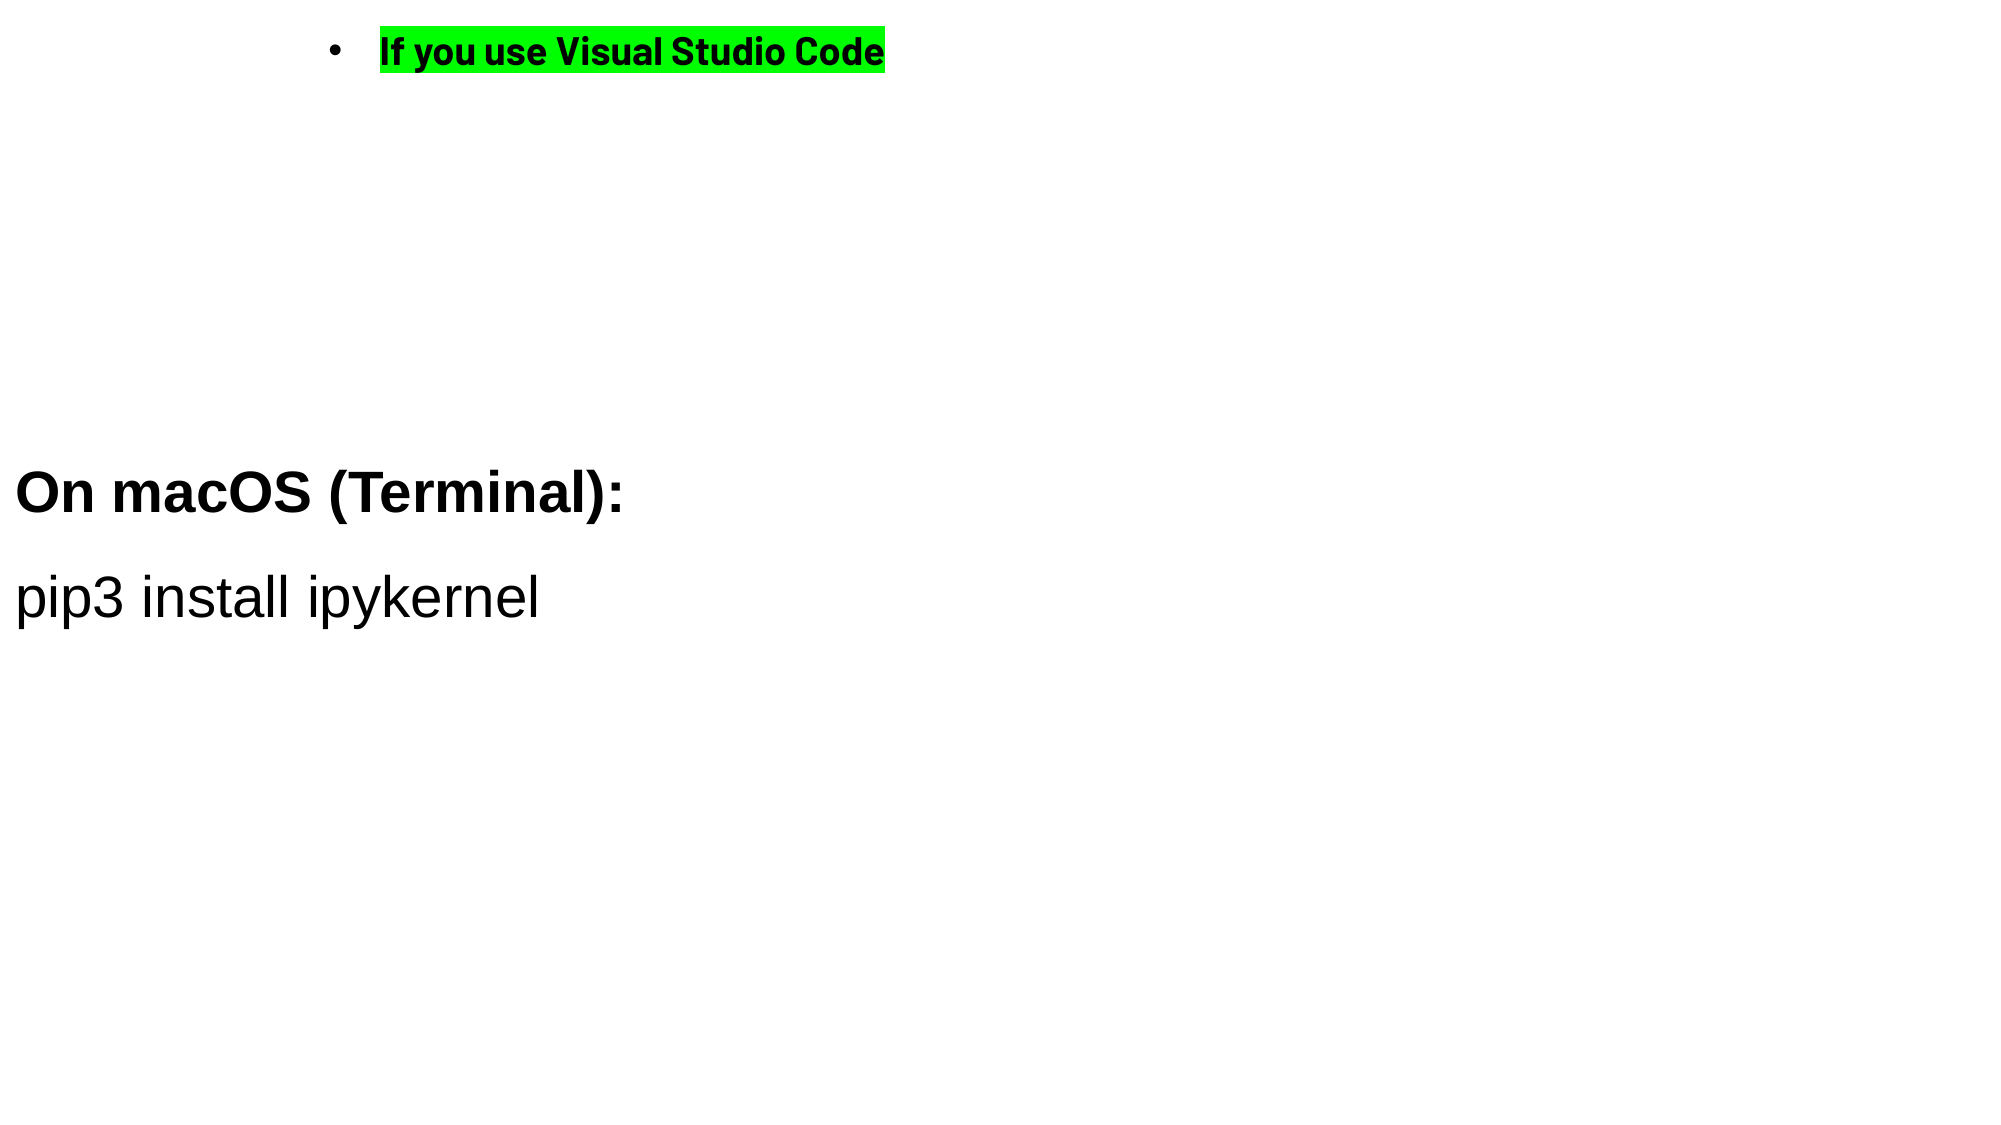

If you use Visual Studio Code

On macOS (Terminal):
pip3 install ipykernel